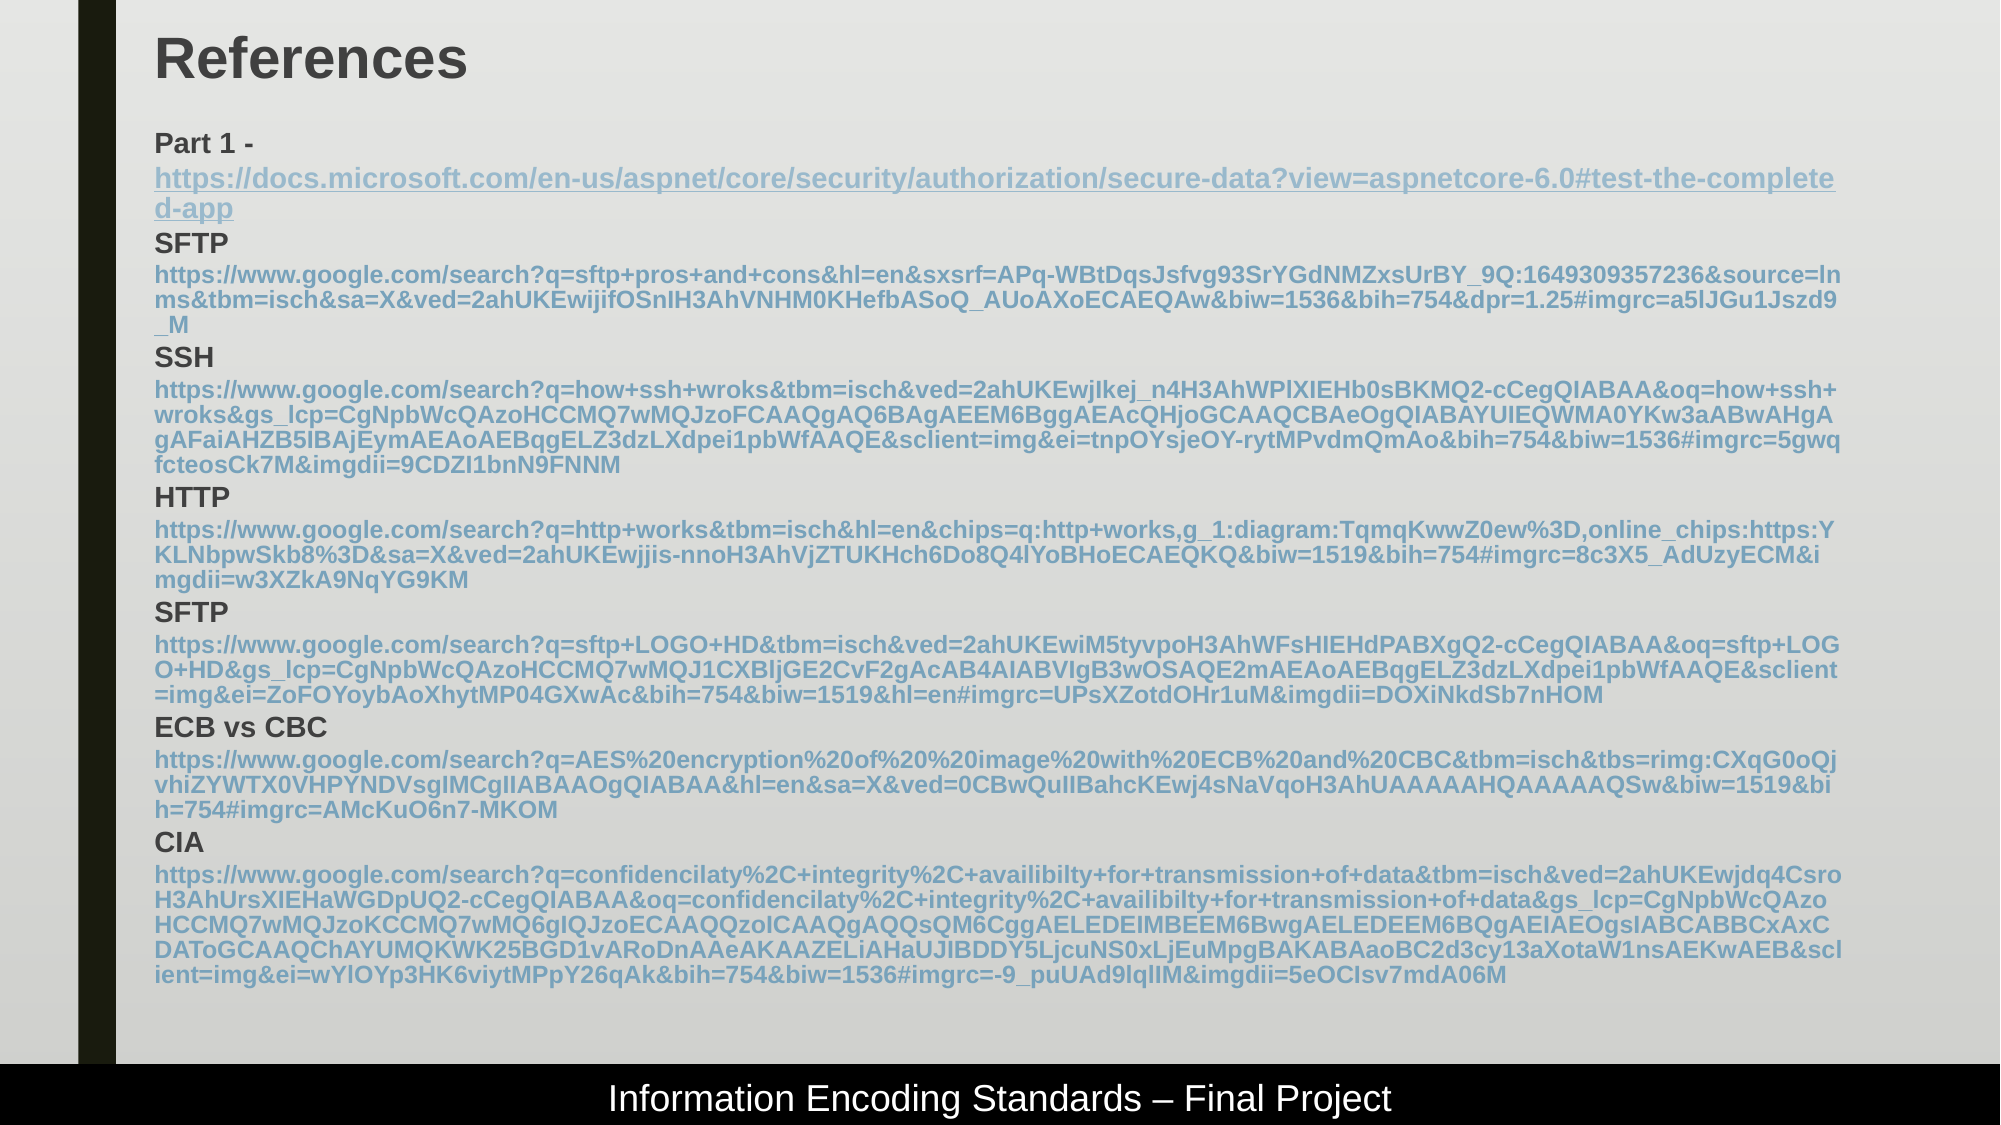

References

Part 1 - https://docs.microsoft.com/en-us/aspnet/core/security/authorization/secure-data?view=aspnetcore-6.0#test-the-completed-app
SFTP
https://www.google.com/search?q=sftp+pros+and+cons&hl=en&sxsrf=APq-WBtDqsJsfvg93SrYGdNMZxsUrBY_9Q:1649309357236&source=lnms&tbm=isch&sa=X&ved=2ahUKEwijifOSnIH3AhVNHM0KHefbASoQ_AUoAXoECAEQAw&biw=1536&bih=754&dpr=1.25#imgrc=a5lJGu1Jszd9_M
SSH
https://www.google.com/search?q=how+ssh+wroks&tbm=isch&ved=2ahUKEwjIkej_n4H3AhWPlXIEHb0sBKMQ2-cCegQIABAA&oq=how+ssh+wroks&gs_lcp=CgNpbWcQAzoHCCMQ7wMQJzoFCAAQgAQ6BAgAEEM6BggAEAcQHjoGCAAQCBAeOgQIABAYUIEQWMA0YKw3aABwAHgAgAFaiAHZB5IBAjEymAEAoAEBqgELZ3dzLXdpei1pbWfAAQE&sclient=img&ei=tnpOYsjeOY-rytMPvdmQmAo&bih=754&biw=1536#imgrc=5gwqfcteosCk7M&imgdii=9CDZI1bnN9FNNM
HTTP
https://www.google.com/search?q=http+works&tbm=isch&hl=en&chips=q:http+works,g_1:diagram:TqmqKwwZ0ew%3D,online_chips:https:YKLNbpwSkb8%3D&sa=X&ved=2ahUKEwjjis-nnoH3AhVjZTUKHch6Do8Q4lYoBHoECAEQKQ&biw=1519&bih=754#imgrc=8c3X5_AdUzyECM&imgdii=w3XZkA9NqYG9KM
SFTP
https://www.google.com/search?q=sftp+LOGO+HD&tbm=isch&ved=2ahUKEwiM5tyvpoH3AhWFsHIEHdPABXgQ2-cCegQIABAA&oq=sftp+LOGO+HD&gs_lcp=CgNpbWcQAzoHCCMQ7wMQJ1CXBljGE2CvF2gAcAB4AIABVIgB3wOSAQE2mAEAoAEBqgELZ3dzLXdpei1pbWfAAQE&sclient=img&ei=ZoFOYoybAoXhytMP04GXwAc&bih=754&biw=1519&hl=en#imgrc=UPsXZotdOHr1uM&imgdii=DOXiNkdSb7nHOM
ECB vs CBC
https://www.google.com/search?q=AES%20encryption%20of%20%20image%20with%20ECB%20and%20CBC&tbm=isch&tbs=rimg:CXqG0oQjvhiZYWTX0VHPYNDVsgIMCgIIABAAOgQIABAA&hl=en&sa=X&ved=0CBwQuIIBahcKEwj4sNaVqoH3AhUAAAAAHQAAAAAQSw&biw=1519&bih=754#imgrc=AMcKuO6n7-MKOM
CIA
https://www.google.com/search?q=confidencilaty%2C+integrity%2C+availibilty+for+transmission+of+data&tbm=isch&ved=2ahUKEwjdq4CsroH3AhUrsXIEHaWGDpUQ2-cCegQIABAA&oq=confidencilaty%2C+integrity%2C+availibilty+for+transmission+of+data&gs_lcp=CgNpbWcQAzoHCCMQ7wMQJzoKCCMQ7wMQ6gIQJzoECAAQQzoICAAQgAQQsQM6CggAELEDEIMBEEM6BwgAELEDEEM6BQgAEIAEOgsIABCABBCxAxCDAToGCAAQChAYUMQKWK25BGD1vARoDnAAeAKAAZELiAHaUJIBDDY5LjcuNS0xLjEuMpgBAKABAaoBC2d3cy13aXotaW1nsAEKwAEB&sclient=img&ei=wYlOYp3HK6viytMPpY26qAk&bih=754&biw=1536#imgrc=-9_puUAd9lqlIM&imgdii=5eOCIsv7mdA06M
Information Encoding Standards – Final Project